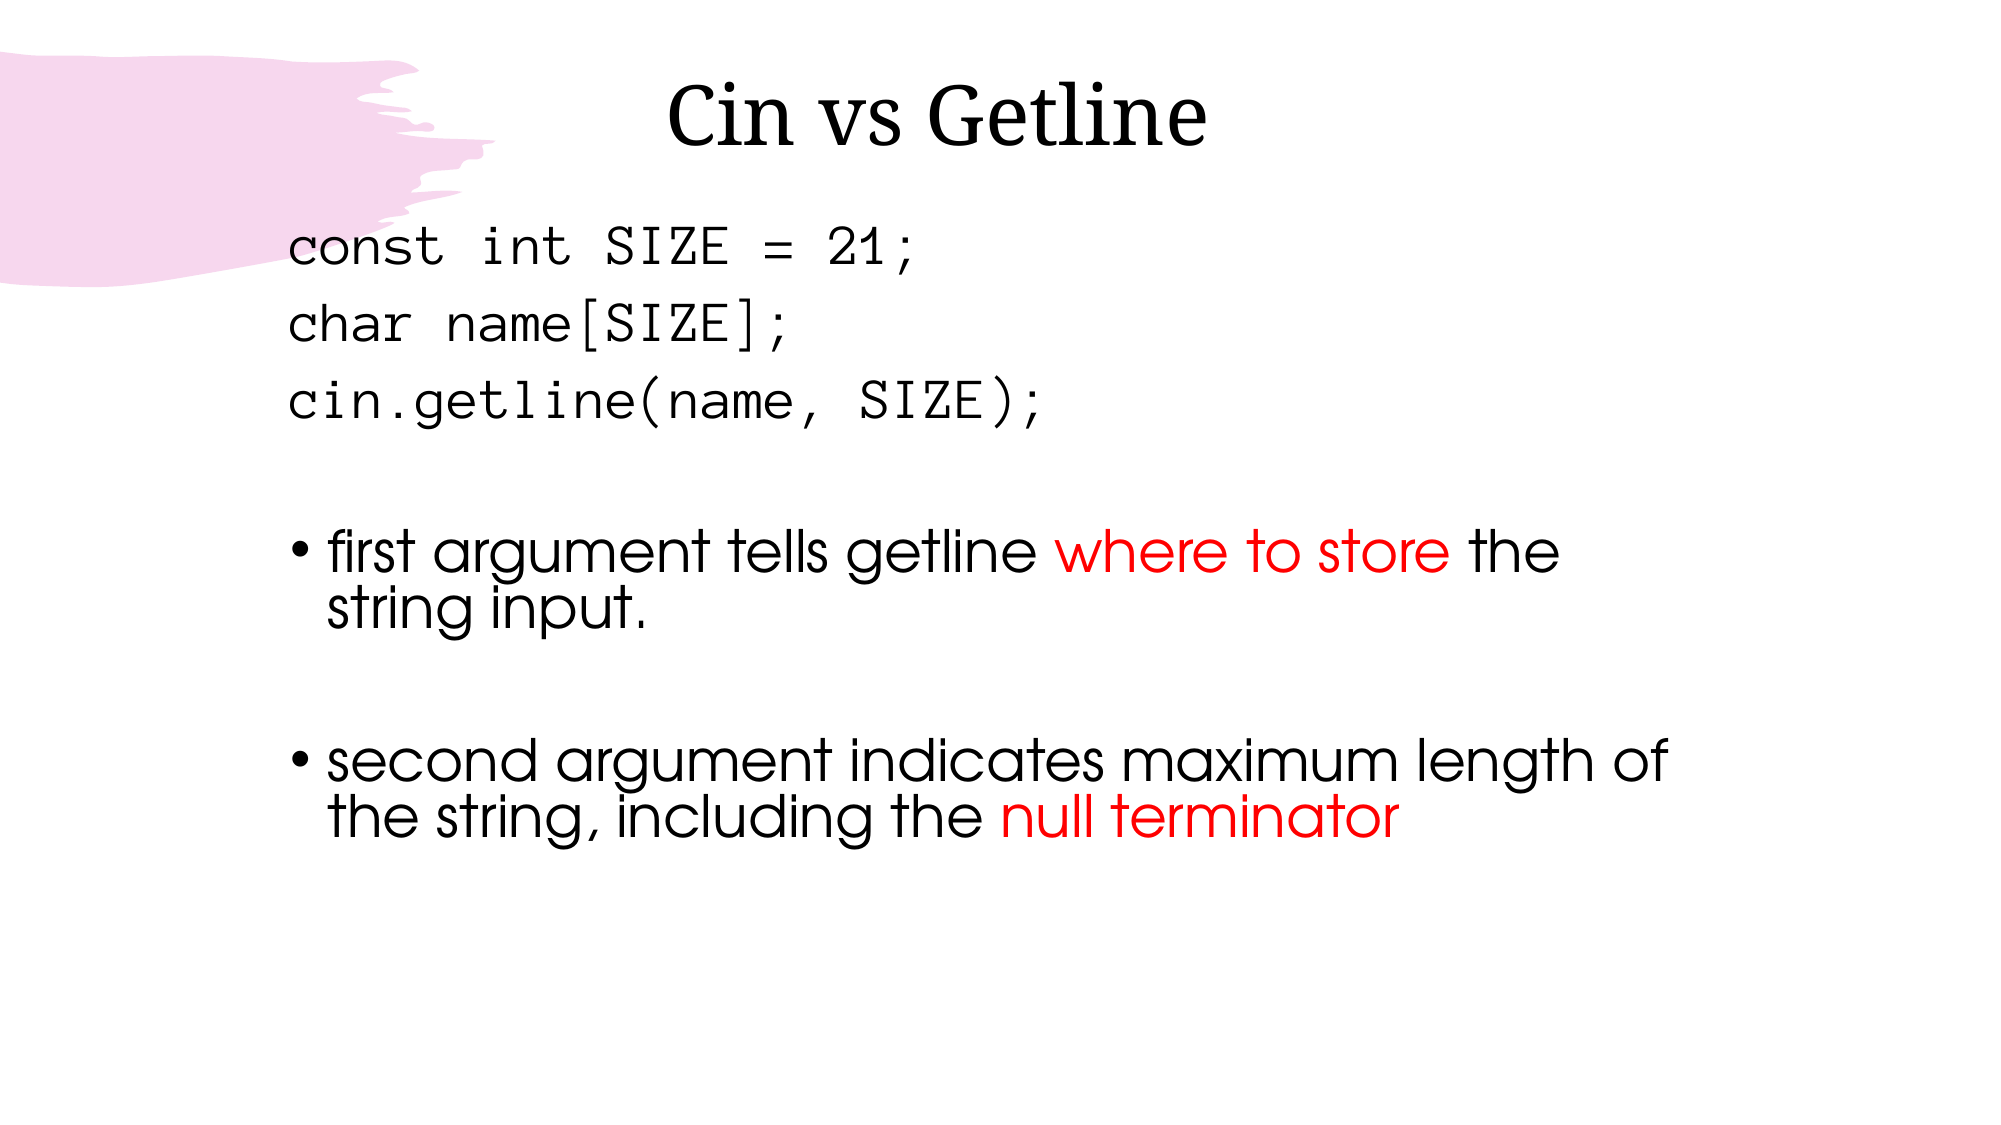

# Cin vs Getline
const int SIZE = 21;
char name[SIZE];
cin.getline(name, SIZE);

first argument tells getline where to store the string input.

second argument indicates maximum length of the string, including the null terminator